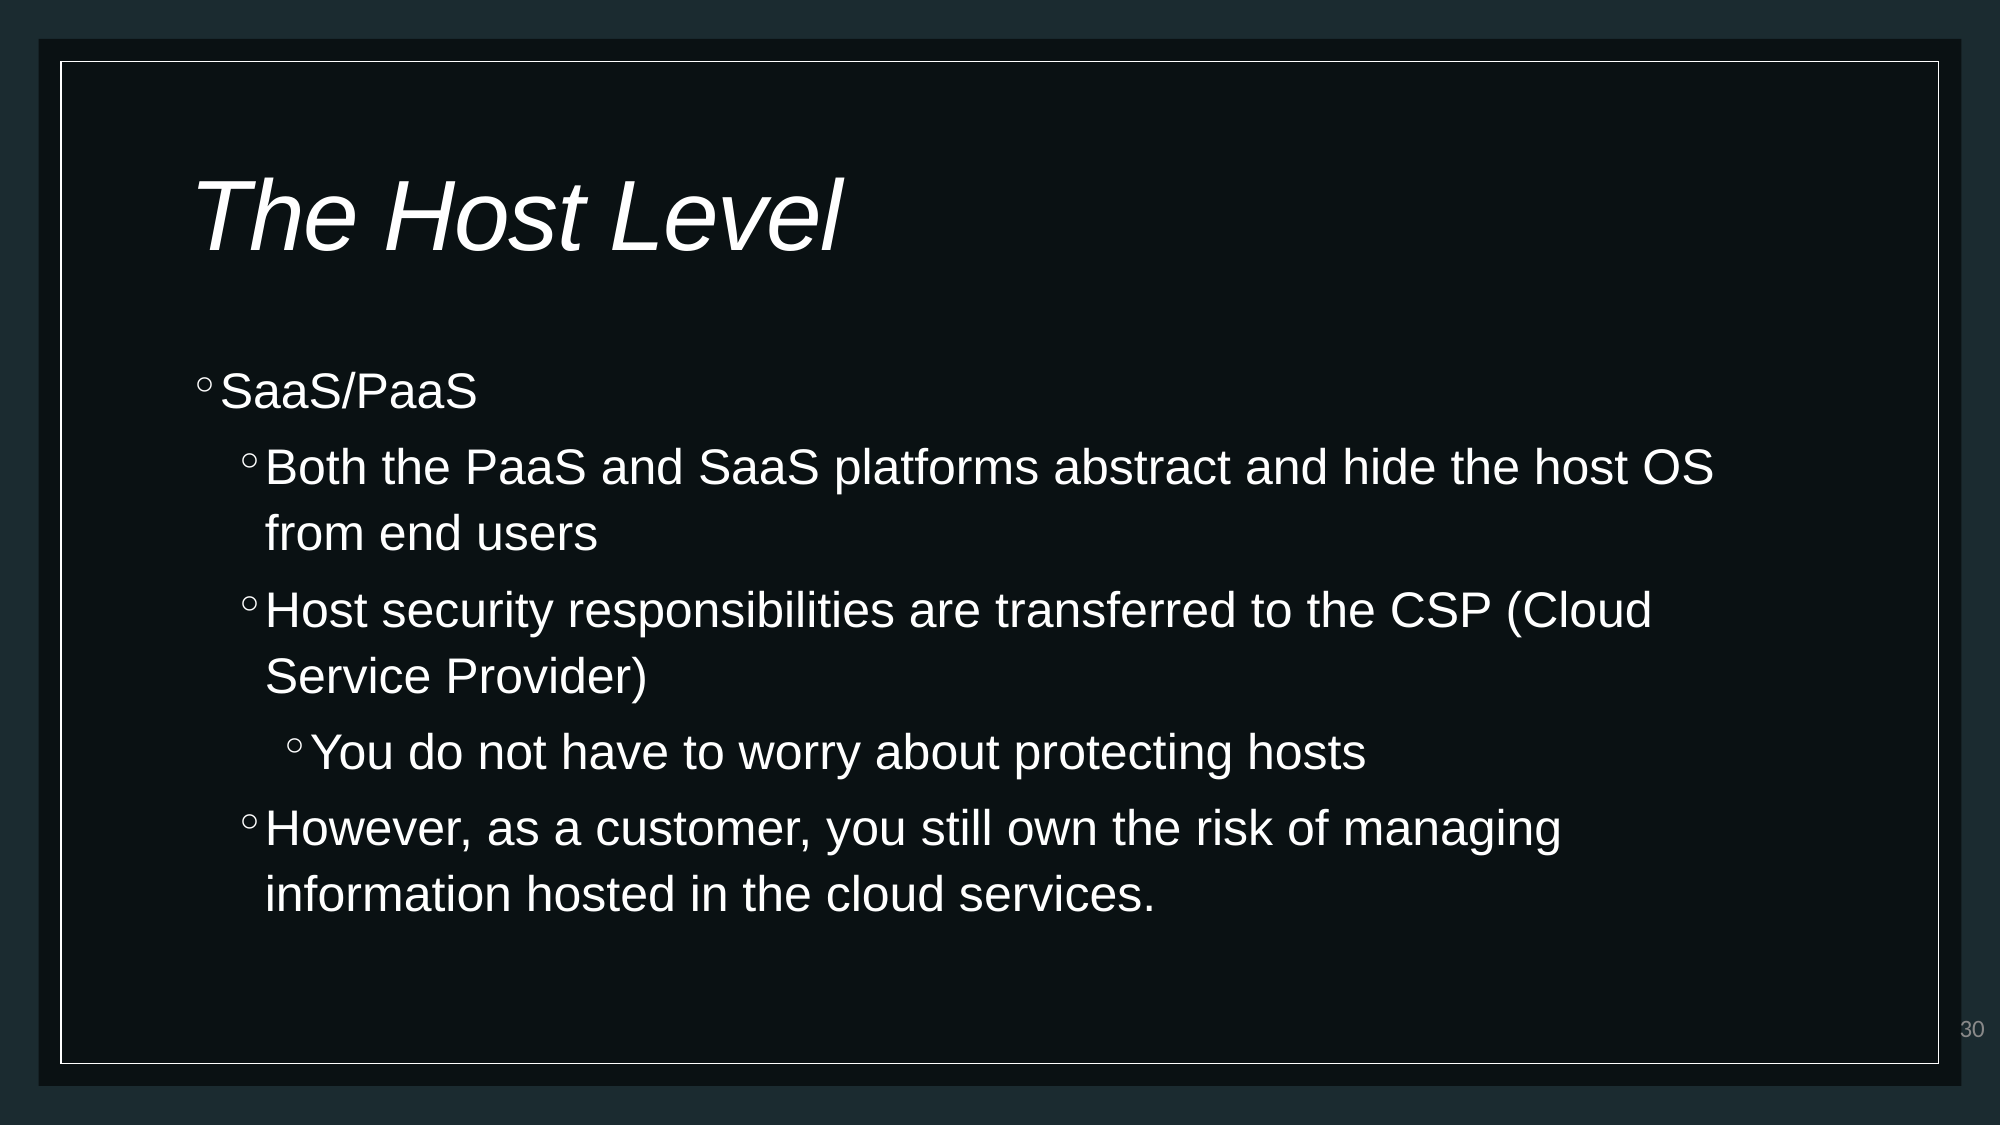

# The Host Level
SaaS/PaaS
Both the PaaS and SaaS platforms abstract and hide the host OS from end users
Host security responsibilities are transferred to the CSP (Cloud Service Provider)
You do not have to worry about protecting hosts
However, as a customer, you still own the risk of managing information hosted in the cloud services.
30